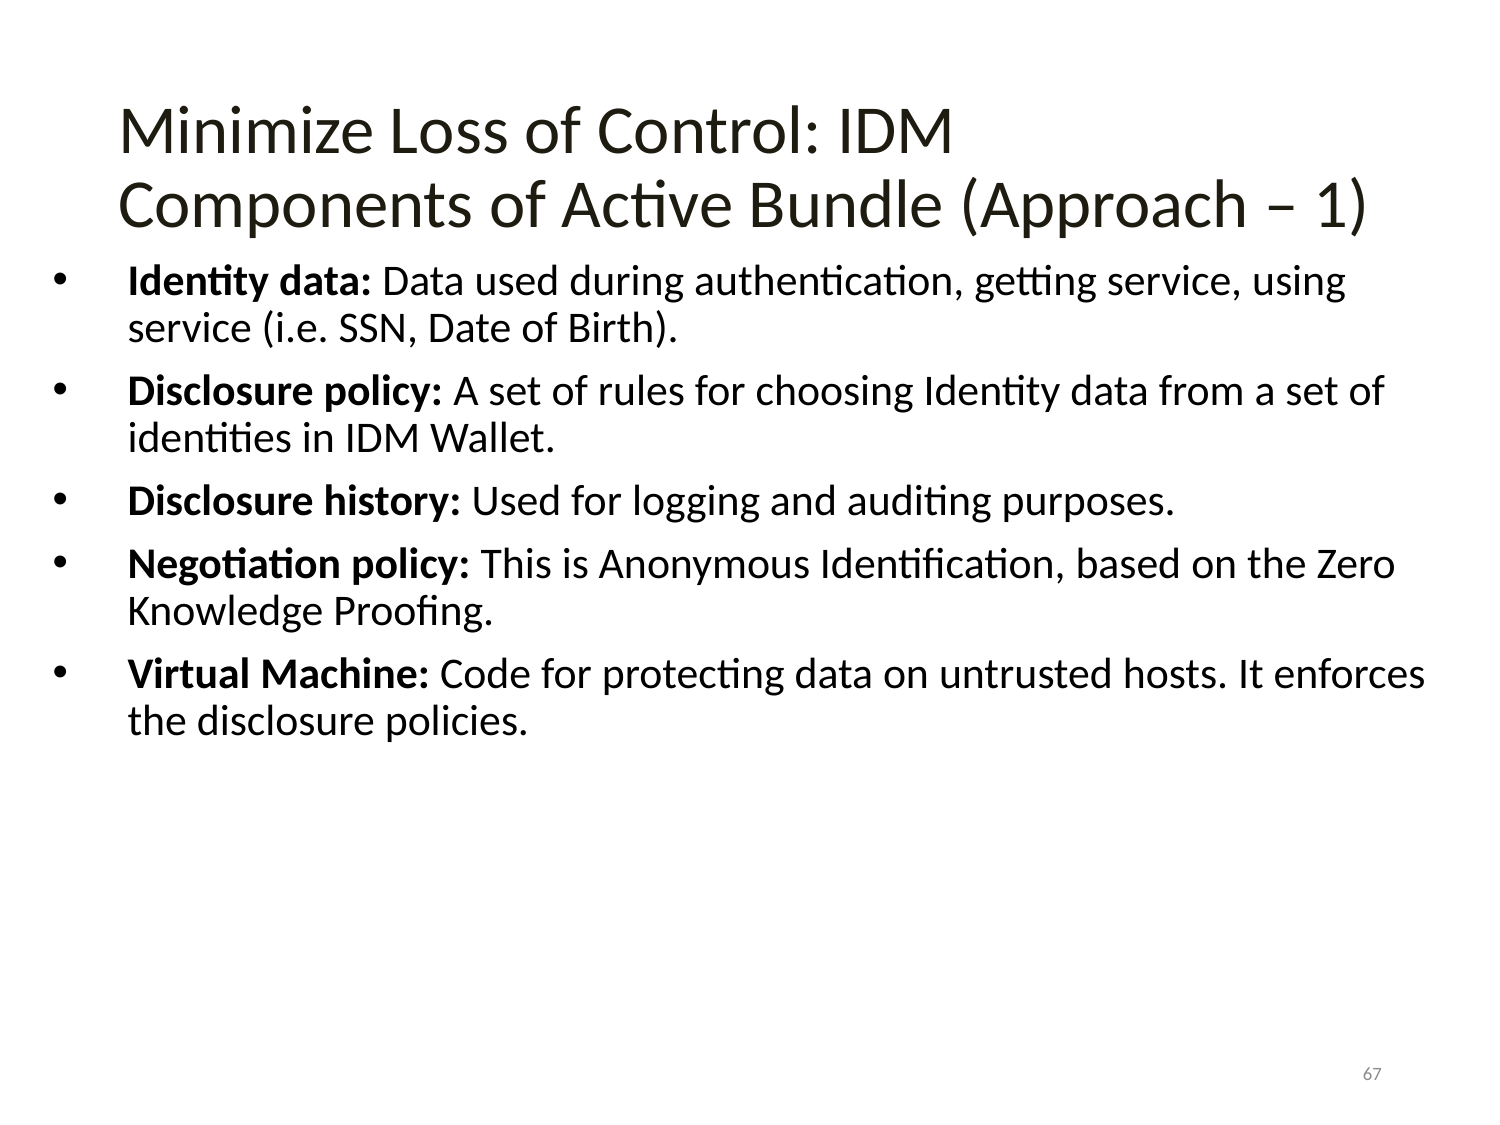

# Minimize Loss of Control: IDM Components of Active Bundle (Approach – 1)
Identity data: Data used during authentication, getting service, using service (i.e. SSN, Date of Birth).
Disclosure policy: A set of rules for choosing Identity data from a set of identities in IDM Wallet.
Disclosure history: Used for logging and auditing purposes.
Negotiation policy: This is Anonymous Identification, based on the Zero Knowledge Proofing.
Virtual Machine: Code for protecting data on untrusted hosts. It enforces the disclosure policies.
67